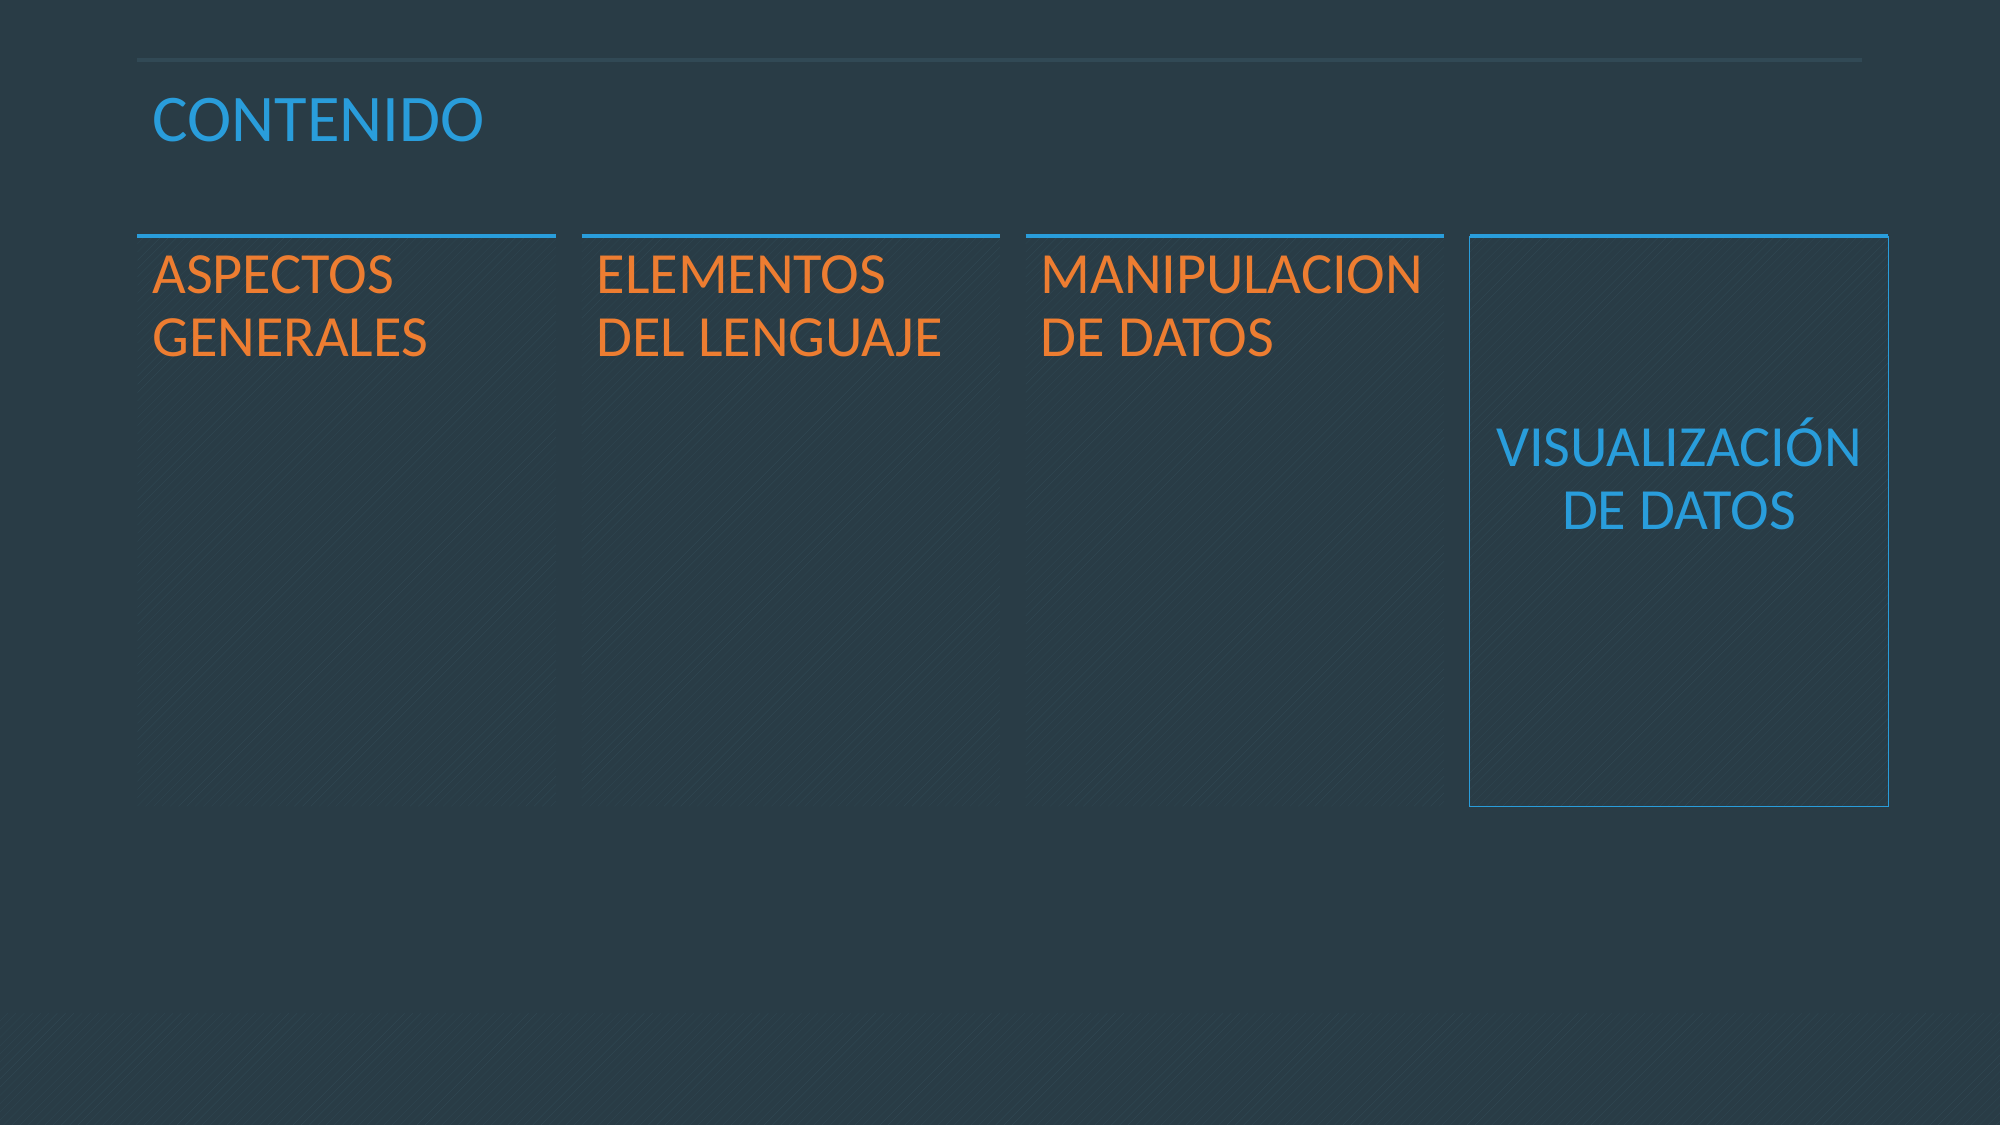

# CONTENIDO
ASPECTOS GENERALES
ELEMENTOS DEL LENGUAJE

MANIPULACION DE DATOS

VISUALIZACIÓN DE DATOS